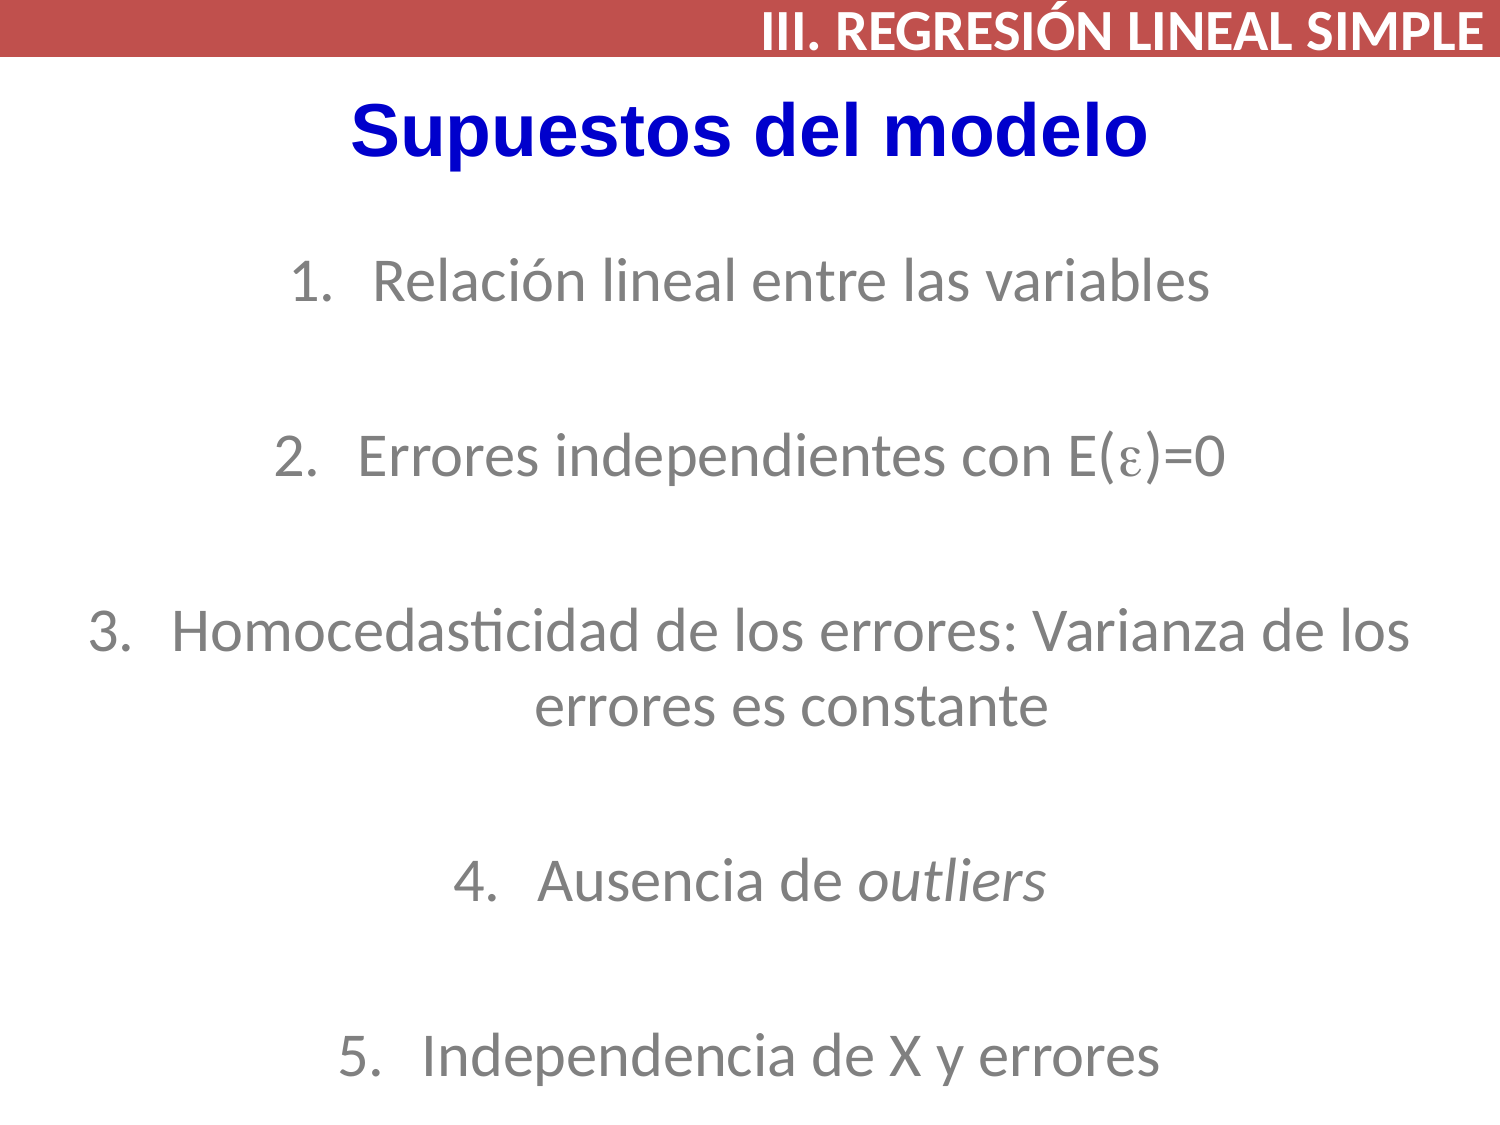

III. REGRESIÓN LINEAL SIMPLE
# Supuestos del modelo
Relación lineal entre las variables

Errores independientes con E(ε)=0

Homocedasticidad de los errores: Varianza de los errores es constante

Ausencia de outliers

Independencia de X y errores